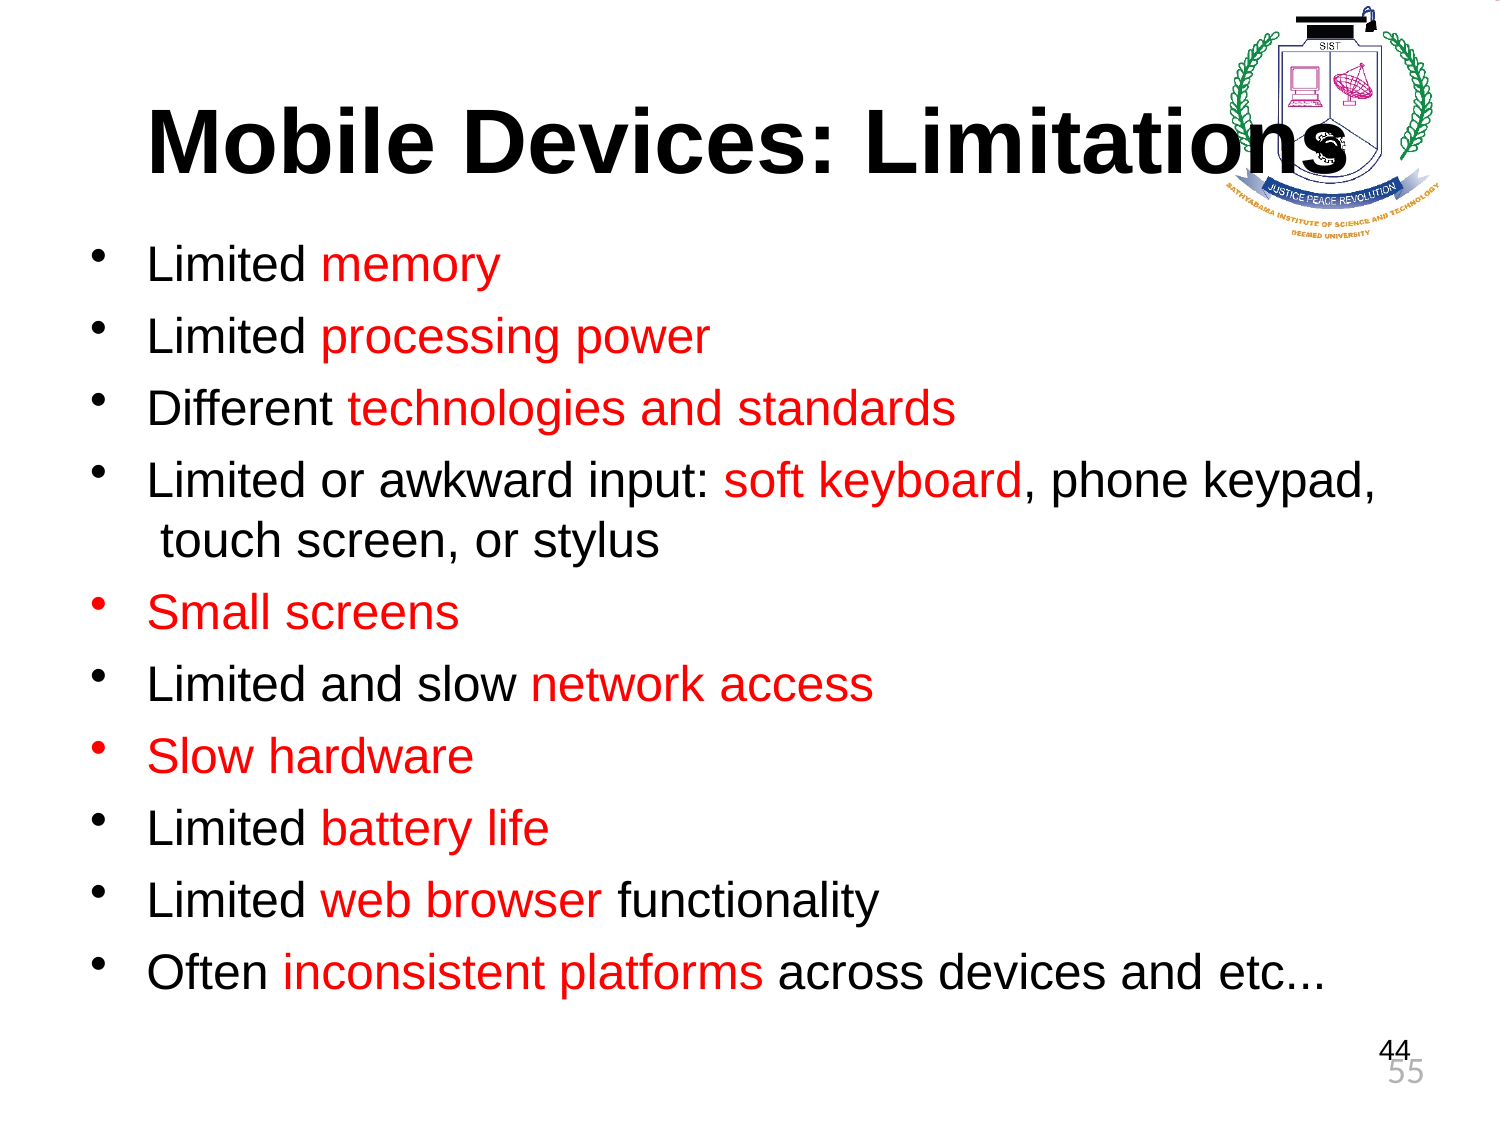

# Mobile Devices: Limitations
Limited memory
Limited processing power
Different technologies and standards
Limited or awkward input: soft keyboard, phone keypad,  touch screen, or stylus
Small screens
Limited and slow network access
Slow hardware
Limited battery life
Limited web browser functionality
Often inconsistent platforms across devices and etc...
44
55